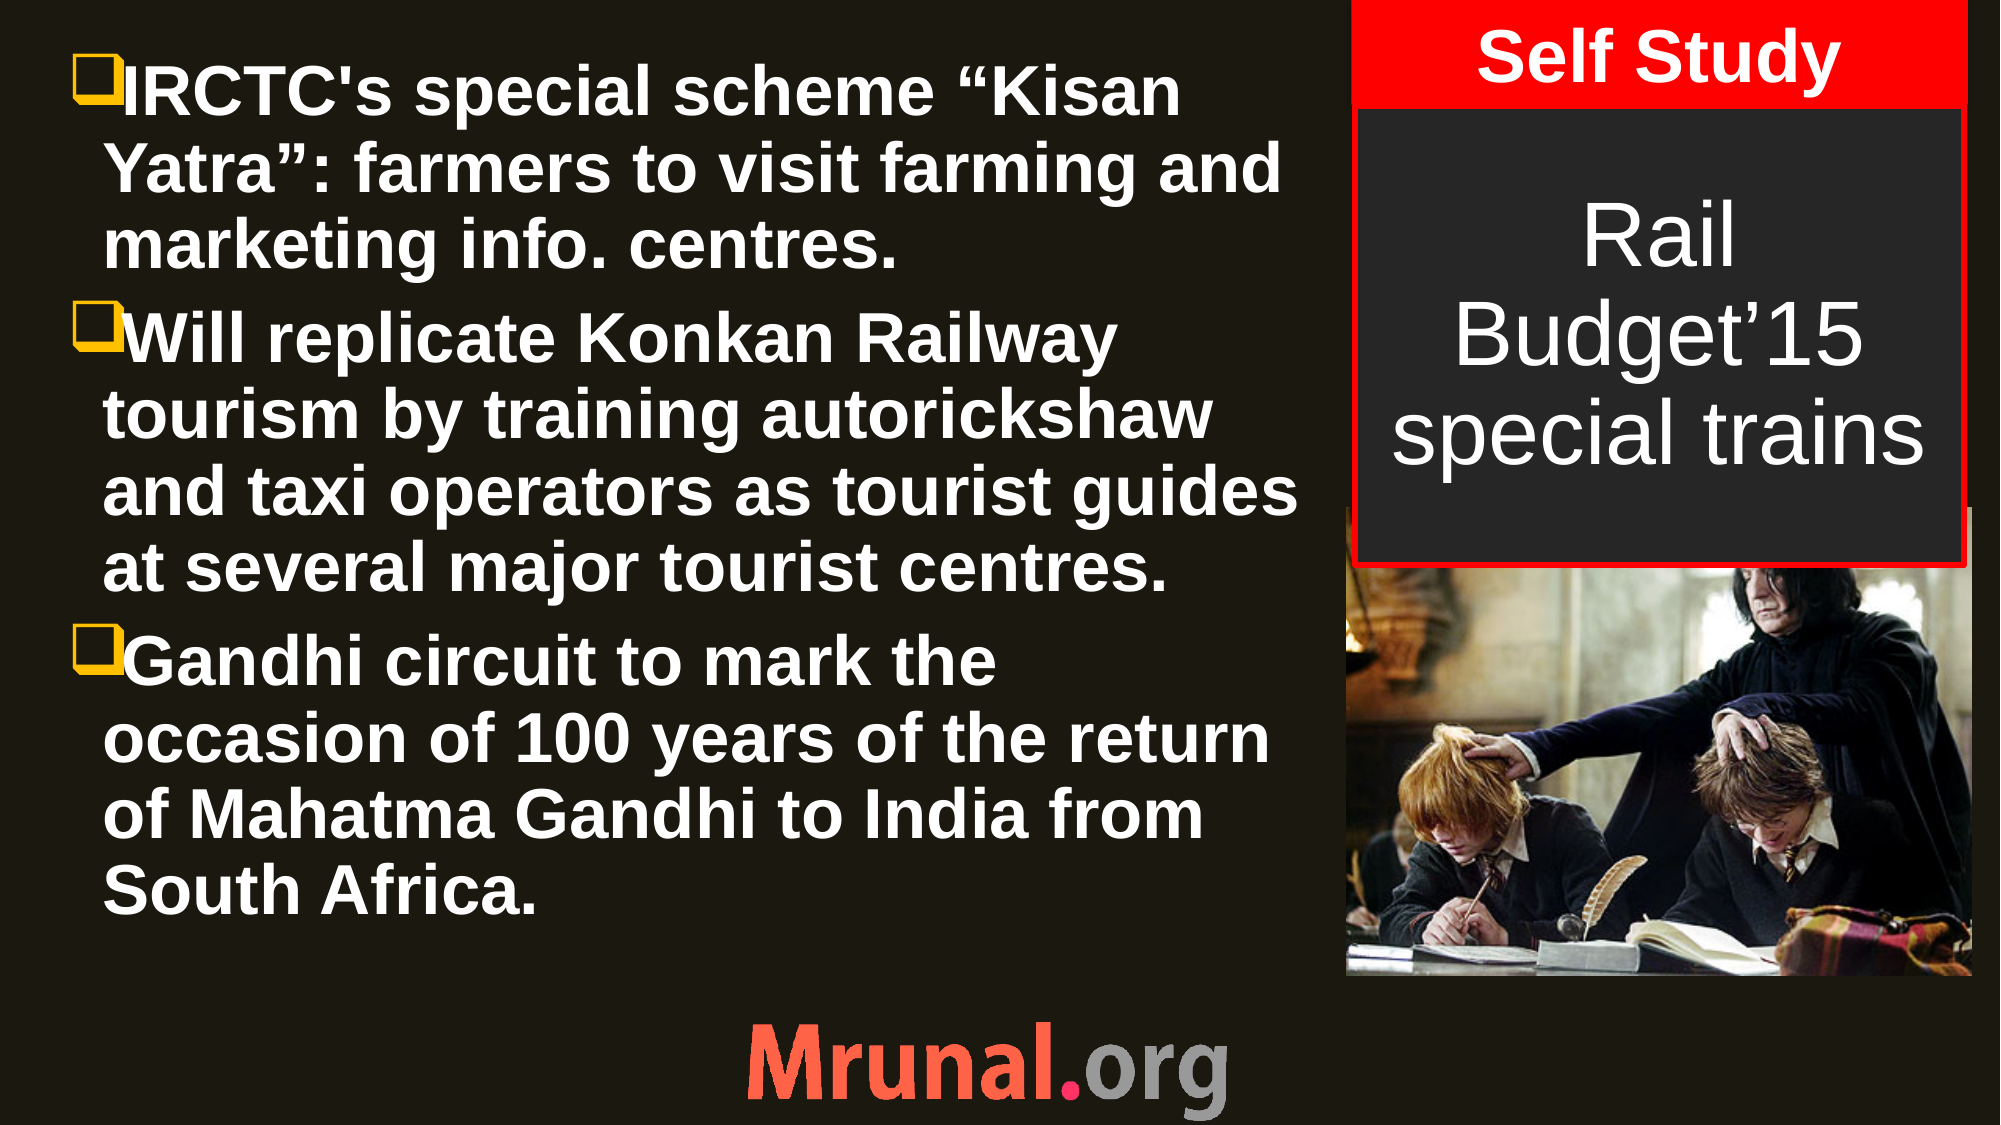

IRCTC's special scheme “Kisan Yatra”: farmers to visit farming and marketing info. centres.
Will replicate Konkan Railway tourism by training autorickshaw and taxi operators as tourist guides at several major tourist centres.
Gandhi circuit to mark the occasion of 100 years of the return of Mahatma Gandhi to India from South Africa.
# Rail Budget’15 special trains